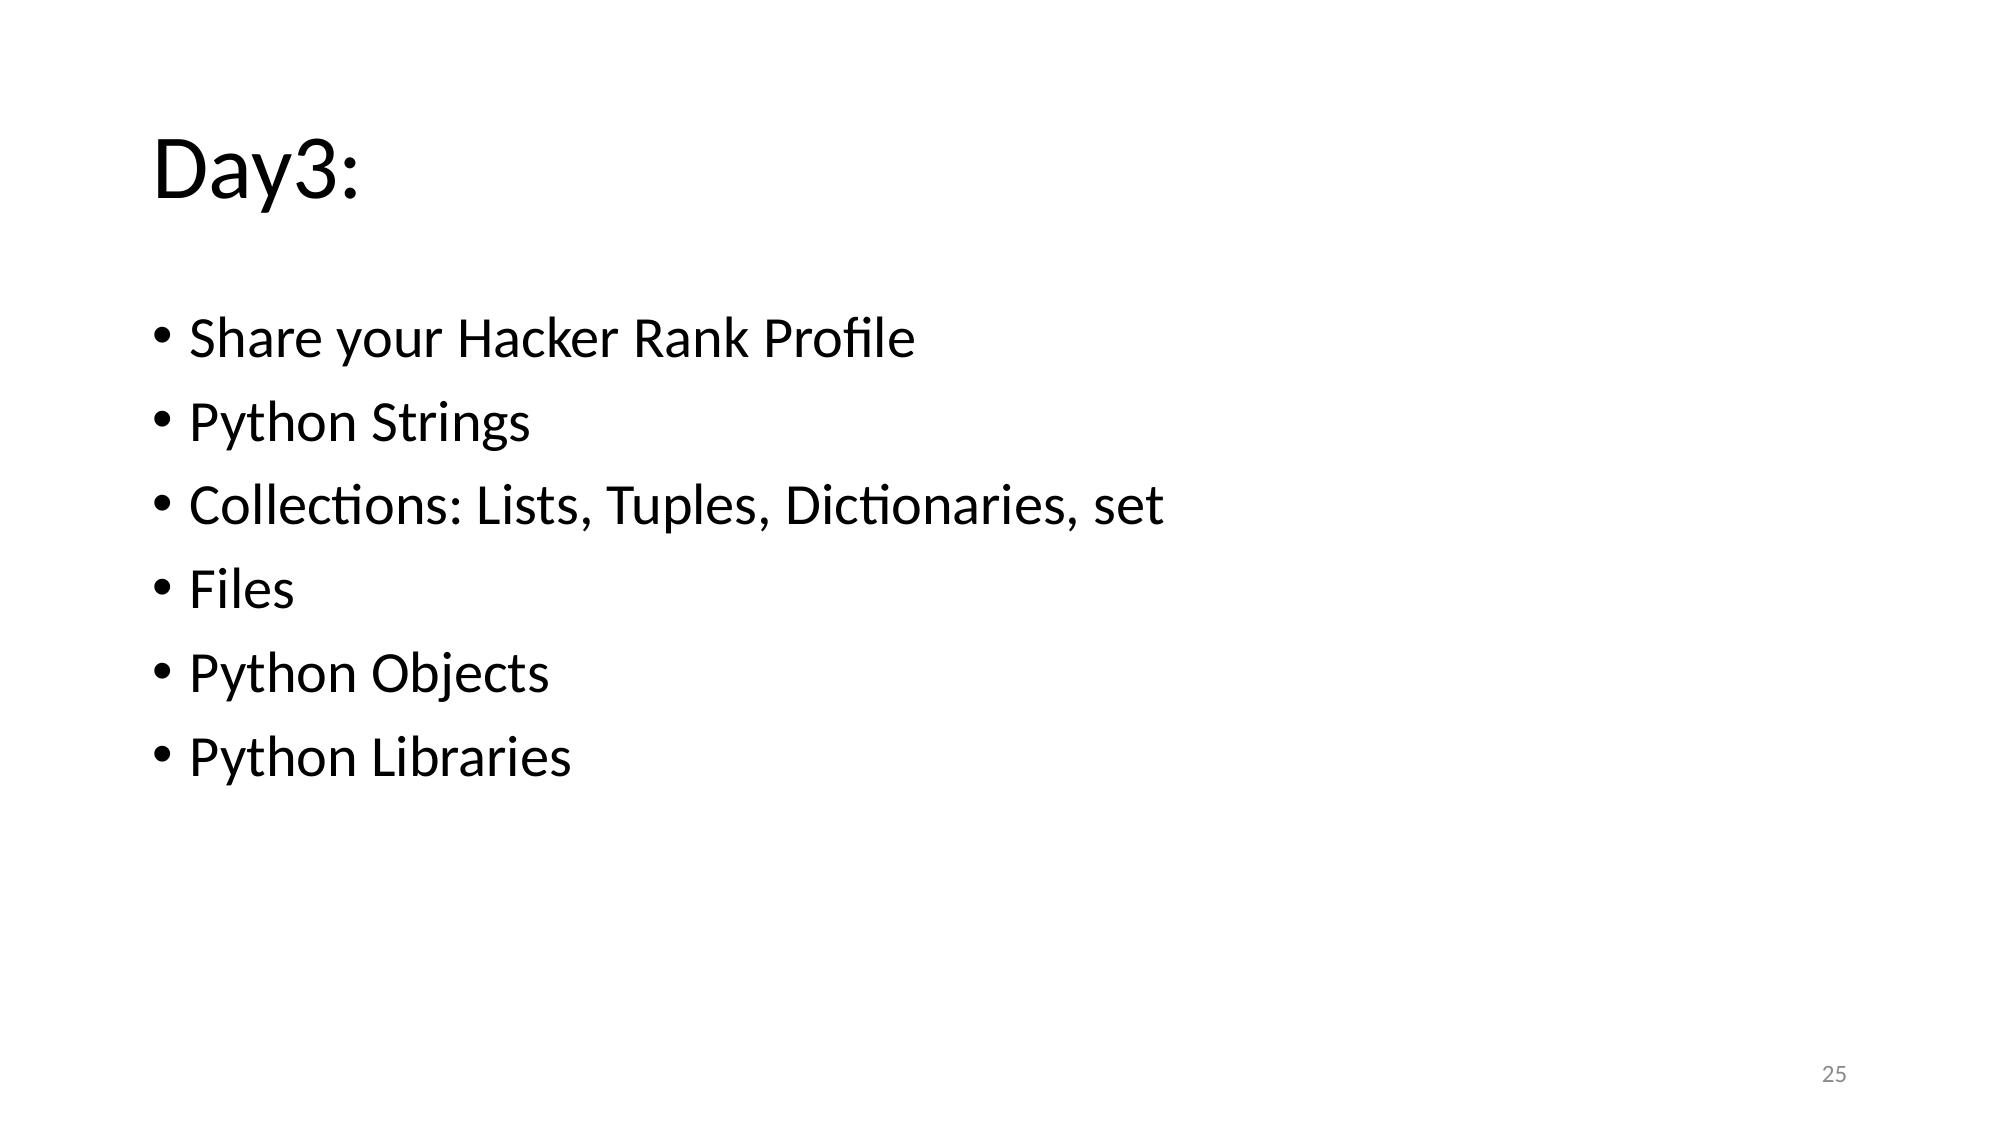

# Day3:
Share your Hacker Rank Profile
Python Strings
Collections: Lists, Tuples, Dictionaries, set
Files
Python Objects
Python Libraries

25